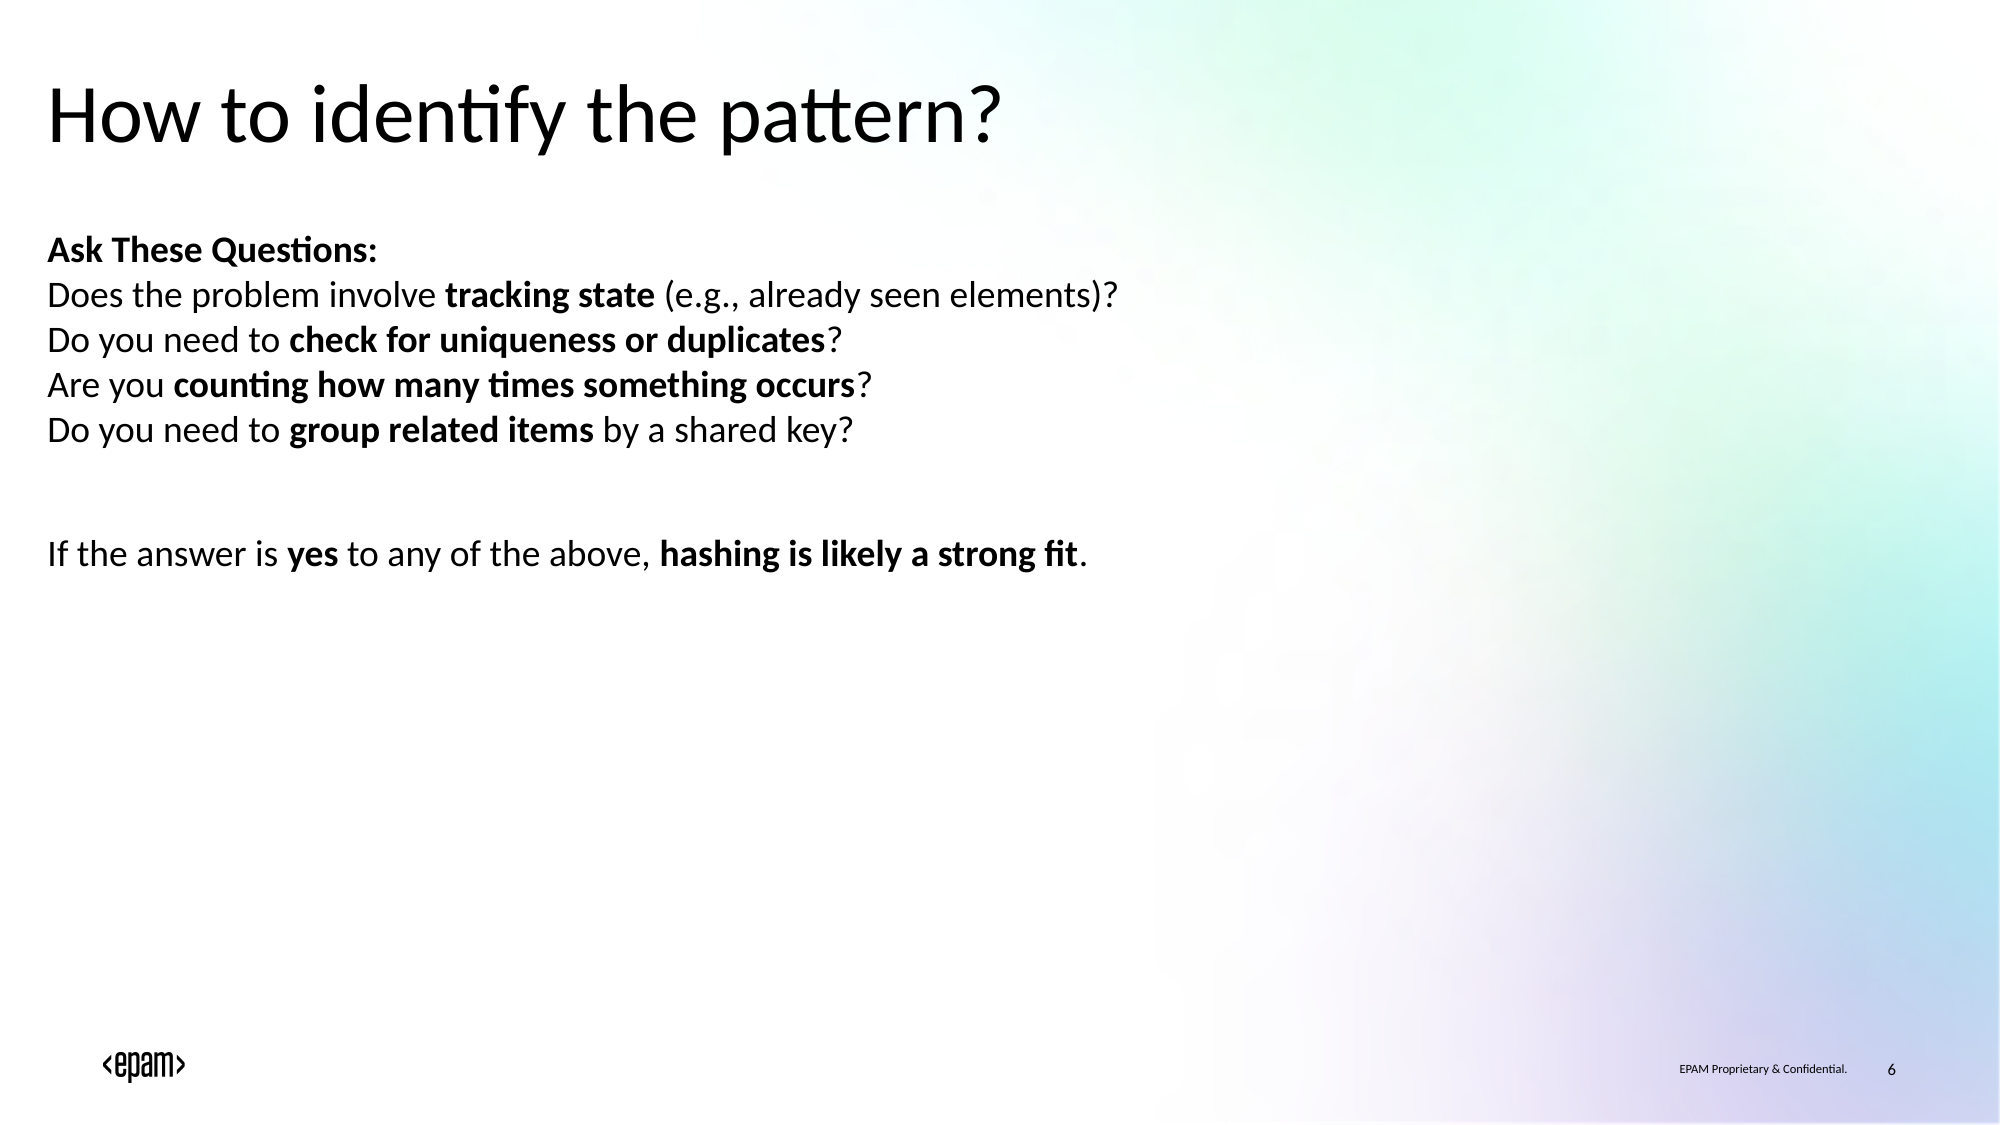

# How to identify the pattern?
Ask These Questions:
Does the problem involve tracking state (e.g., already seen elements)?
Do you need to check for uniqueness or duplicates?
Are you counting how many times something occurs?
Do you need to group related items by a shared key?

If the answer is yes to any of the above, hashing is likely a strong fit.